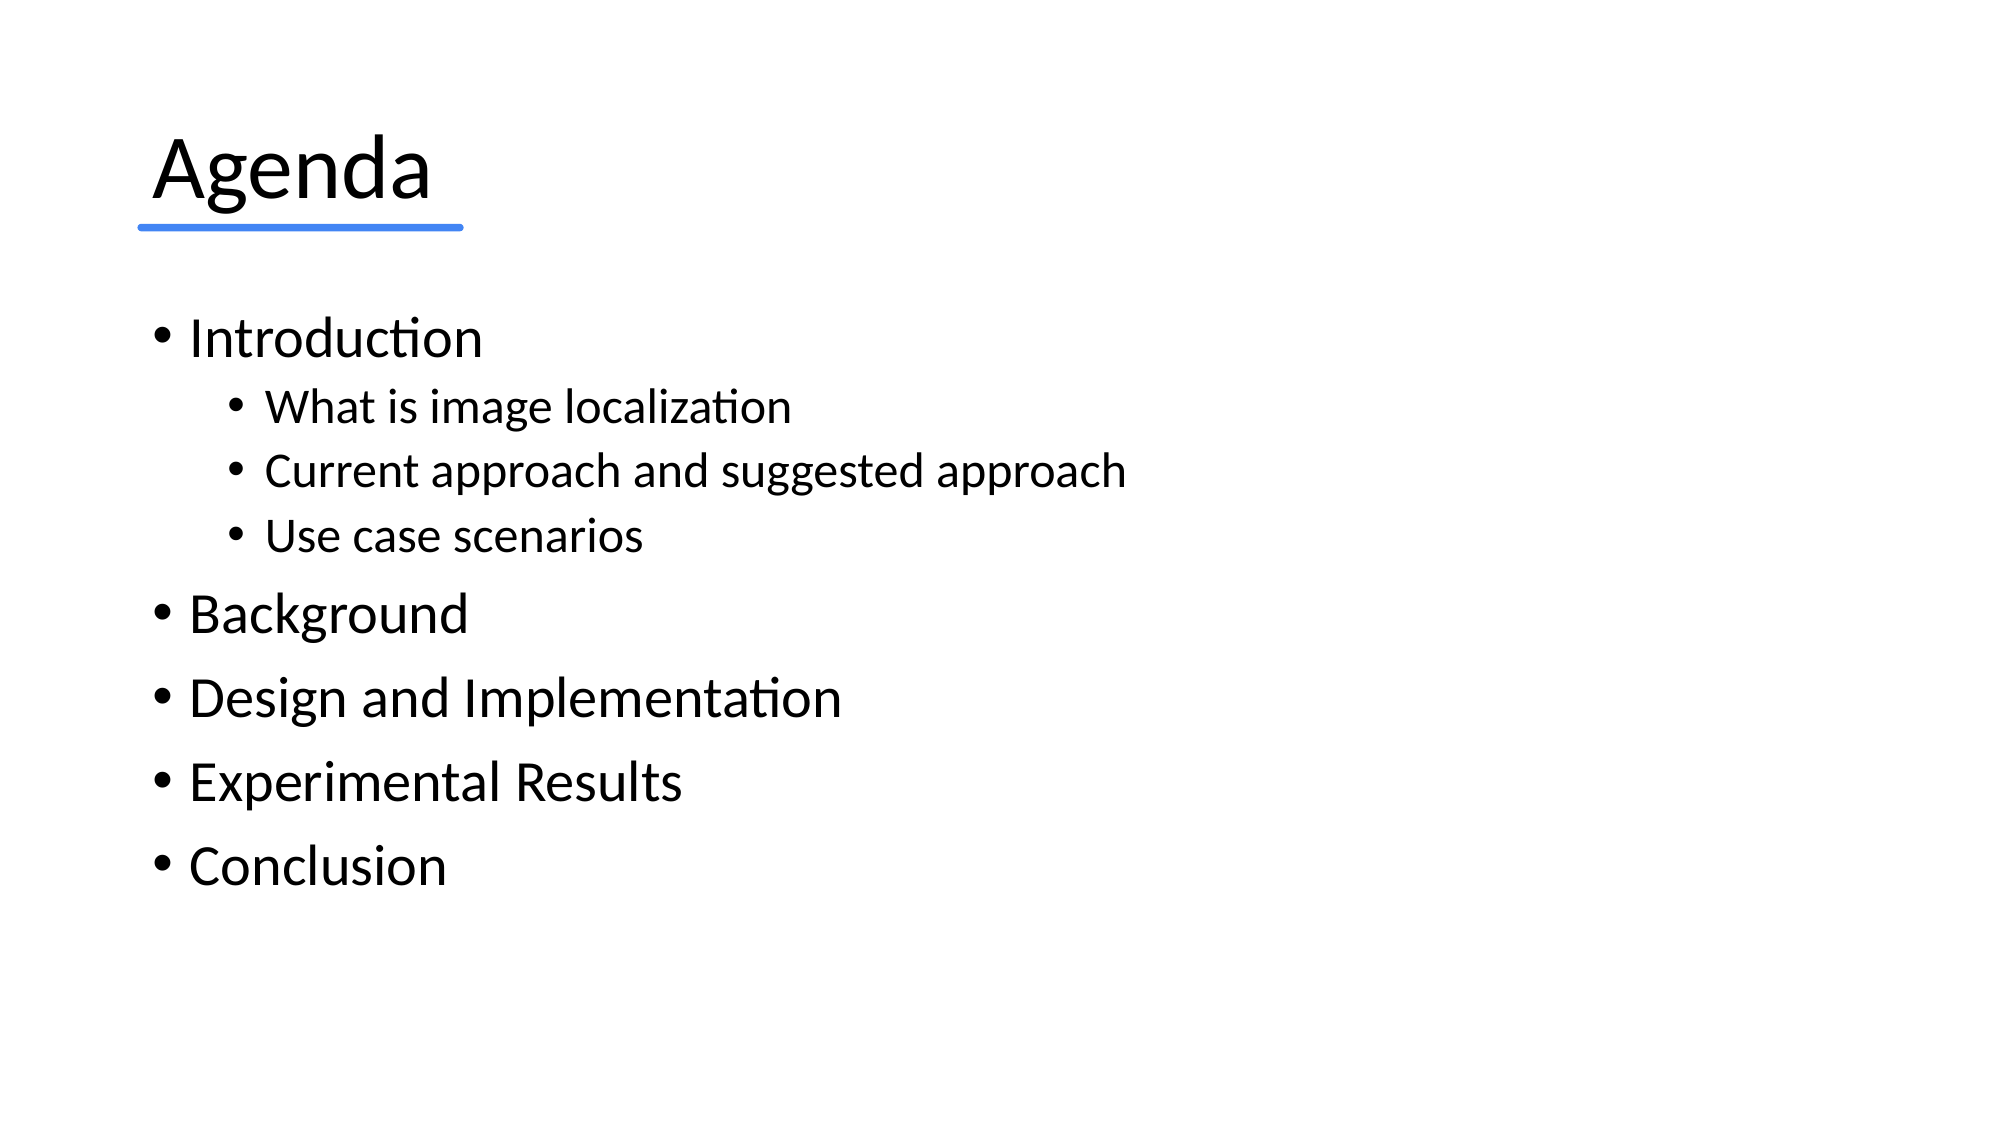

# Agenda

Introduction
What is image localization
Current approach and suggested approach
Use case scenarios
Background
Design and Implementation
Experimental Results
Conclusion